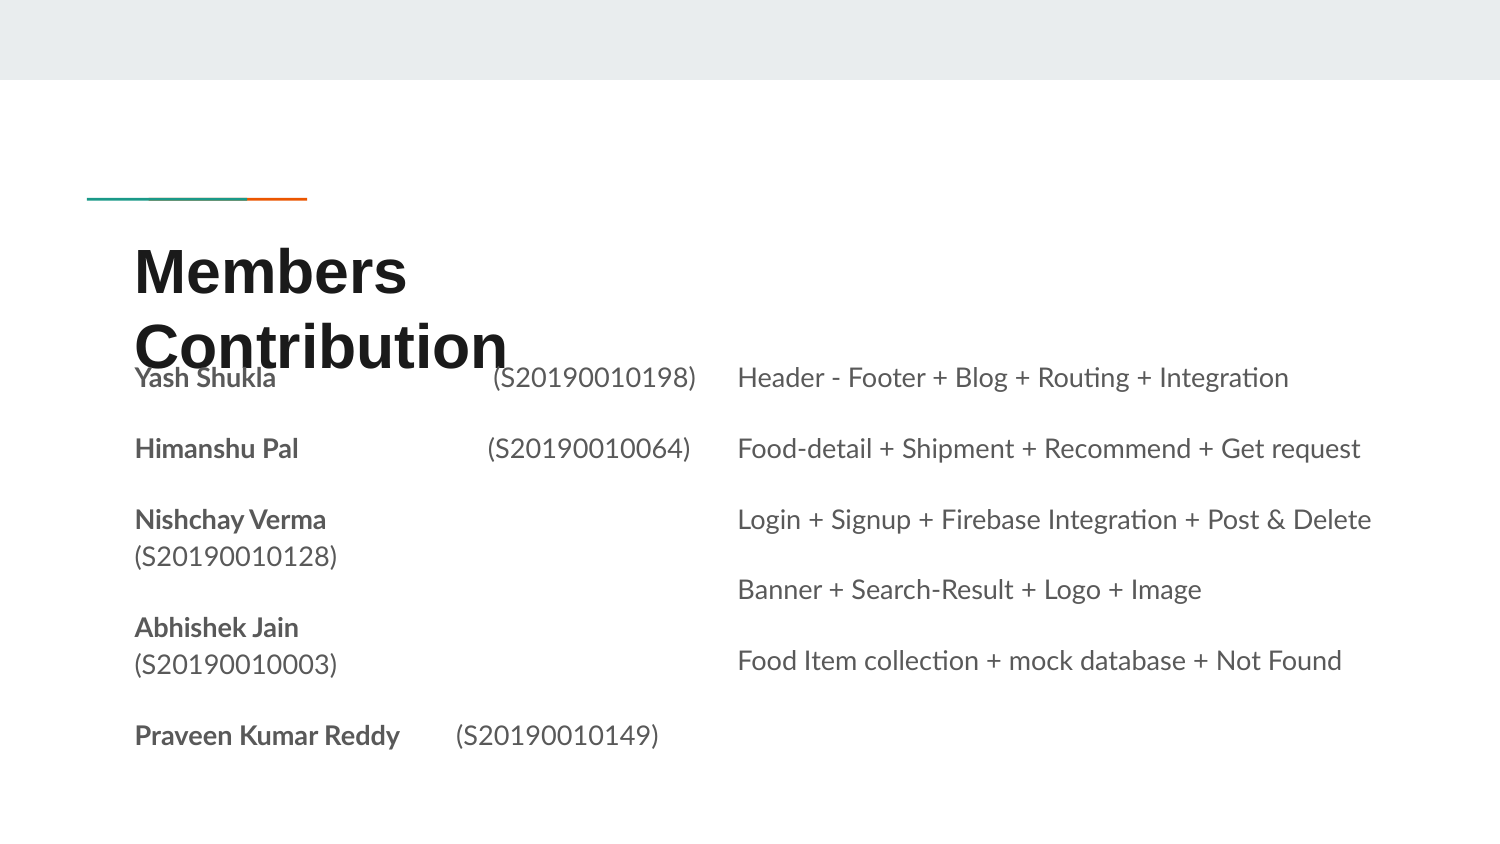

# Members				       Contribution
Yash Shukla                               (S20190010198)
Himanshu Pal                           (S20190010064)
Nishchay Verma		  (S20190010128)
Abhishek Jain		  (S20190010003)
Praveen Kumar Reddy        (S20190010149)
Header - Footer + Blog + Routing + Integration
Food-detail + Shipment + Recommend + Get request
Login + Signup + Firebase Integration + Post & Delete
Banner + Search-Result + Logo + Image
Food Item collection + mock database + Not Found